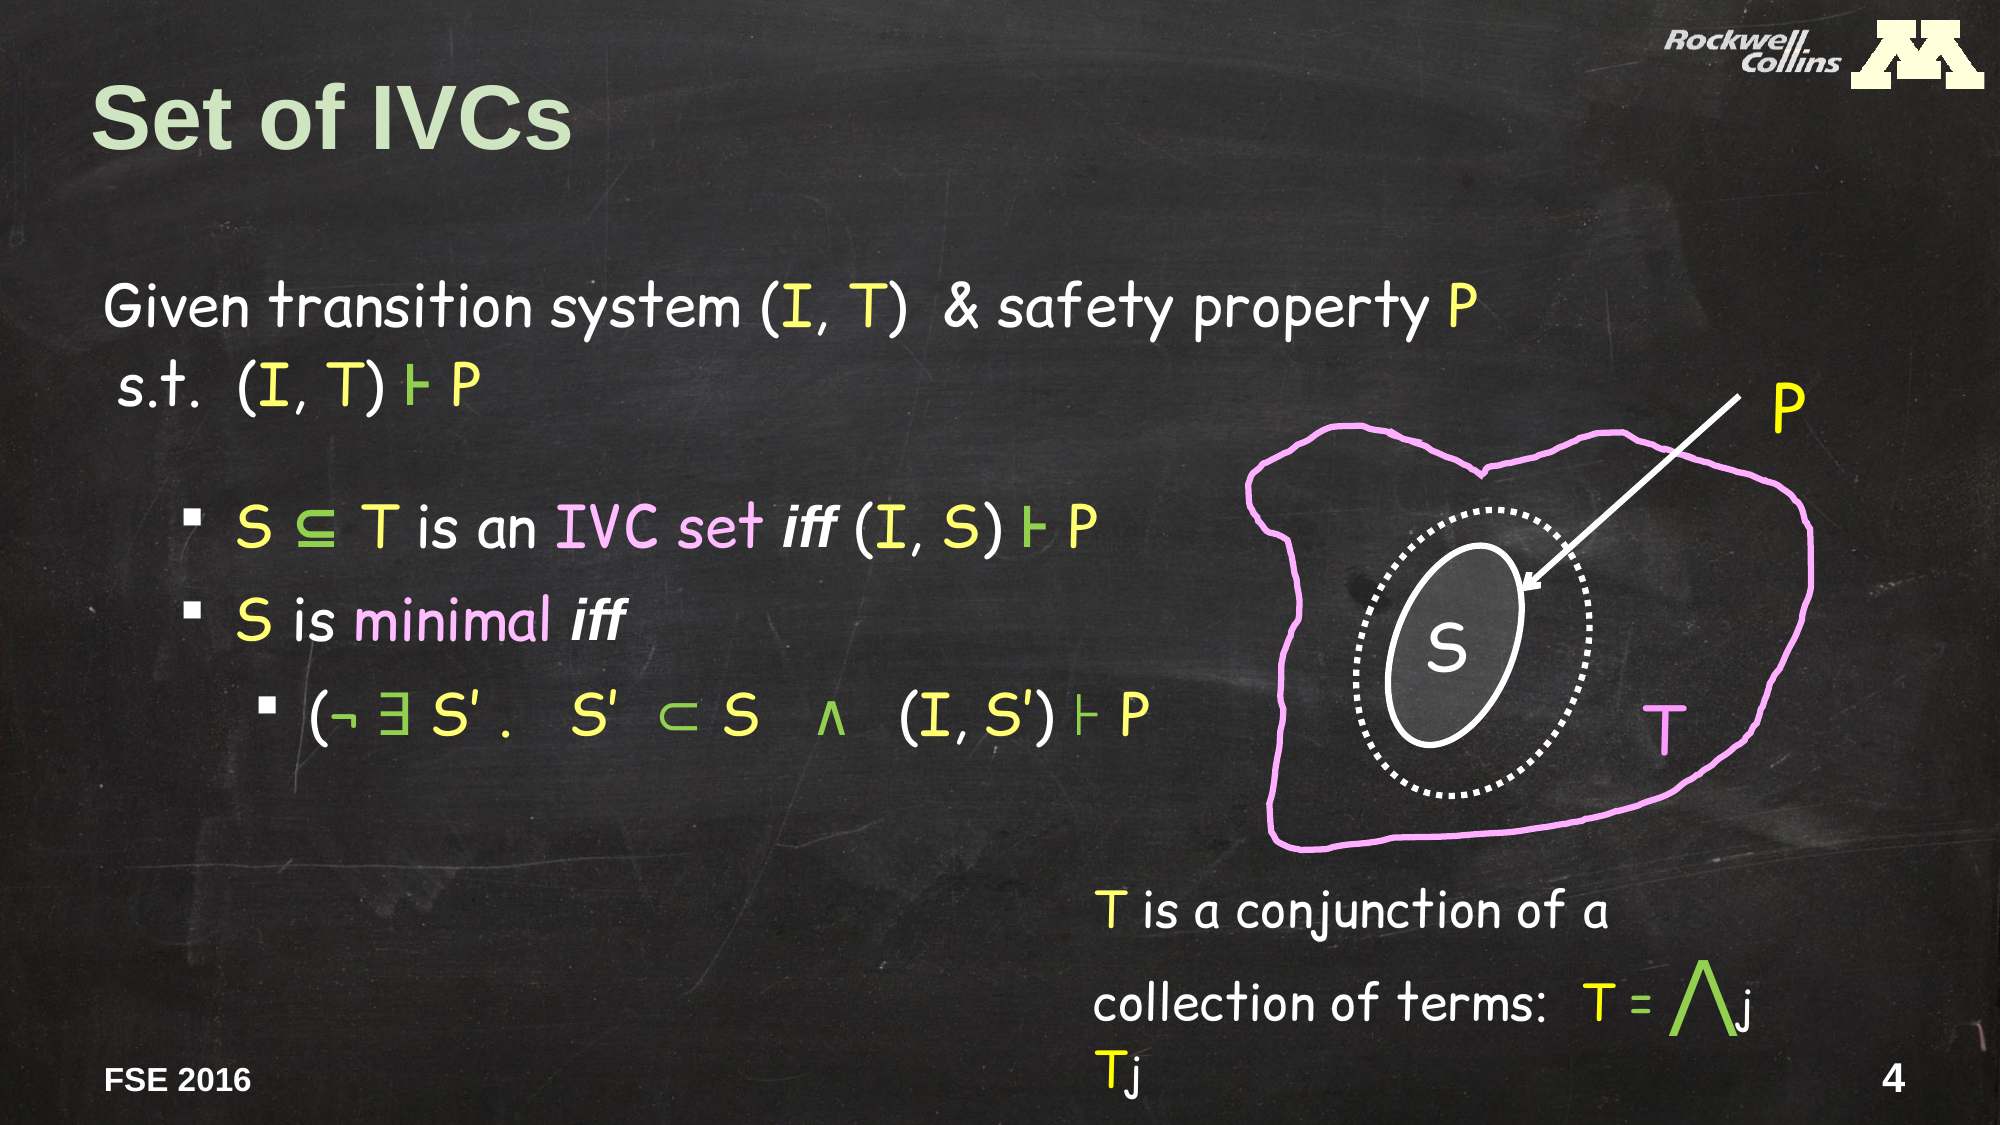

# Set of IVCs
Given transition system (I, T)  & safety property P

 S ⊆ T is an IVC set iff (I, S) ⊦ P
 S is minimal iff
 (¬ ∃ S’ .   S’  ⊂ S   ∧   (I, S’) ⊦ P

s.t.  (I, T) ⊦ P
P

S
T
T is a conjunction of a collection of terms:  T = ⋀j Tj
FSE 2016
4